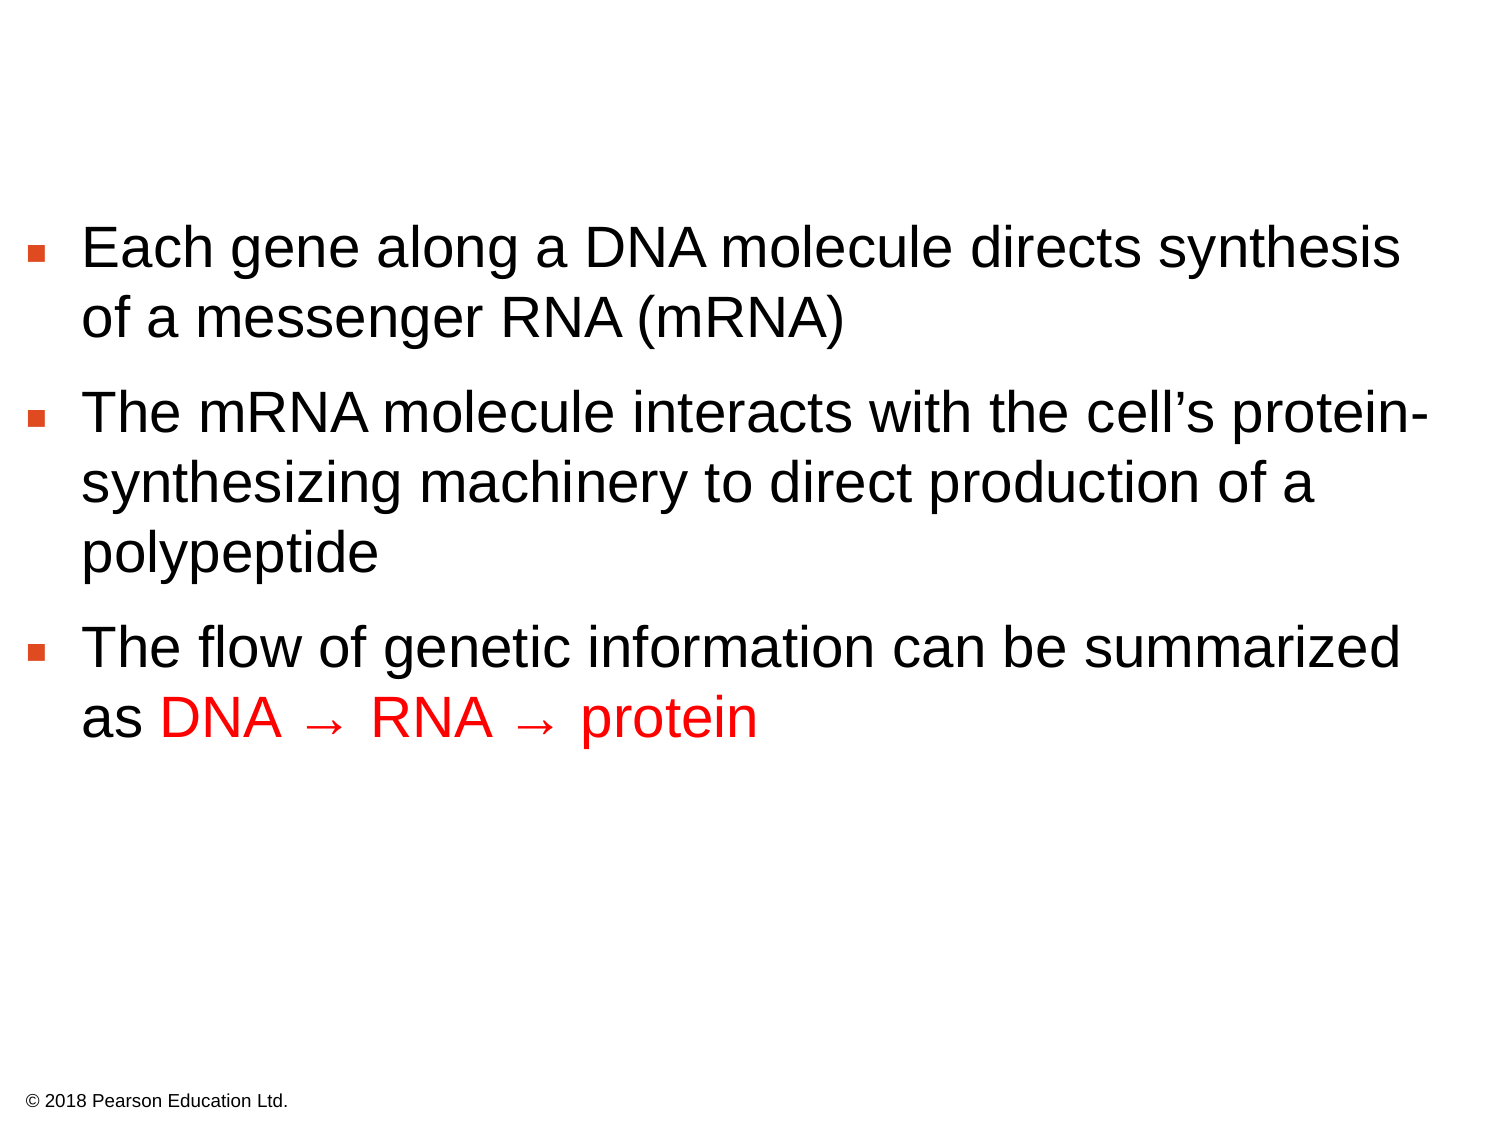

Each gene along a DNA molecule directs synthesis of a messenger RNA (mRNA)
The mRNA molecule interacts with the cell’s protein-synthesizing machinery to direct production of a polypeptide
The flow of genetic information can be summarized as DNA → RNA → protein
© 2018 Pearson Education Ltd.